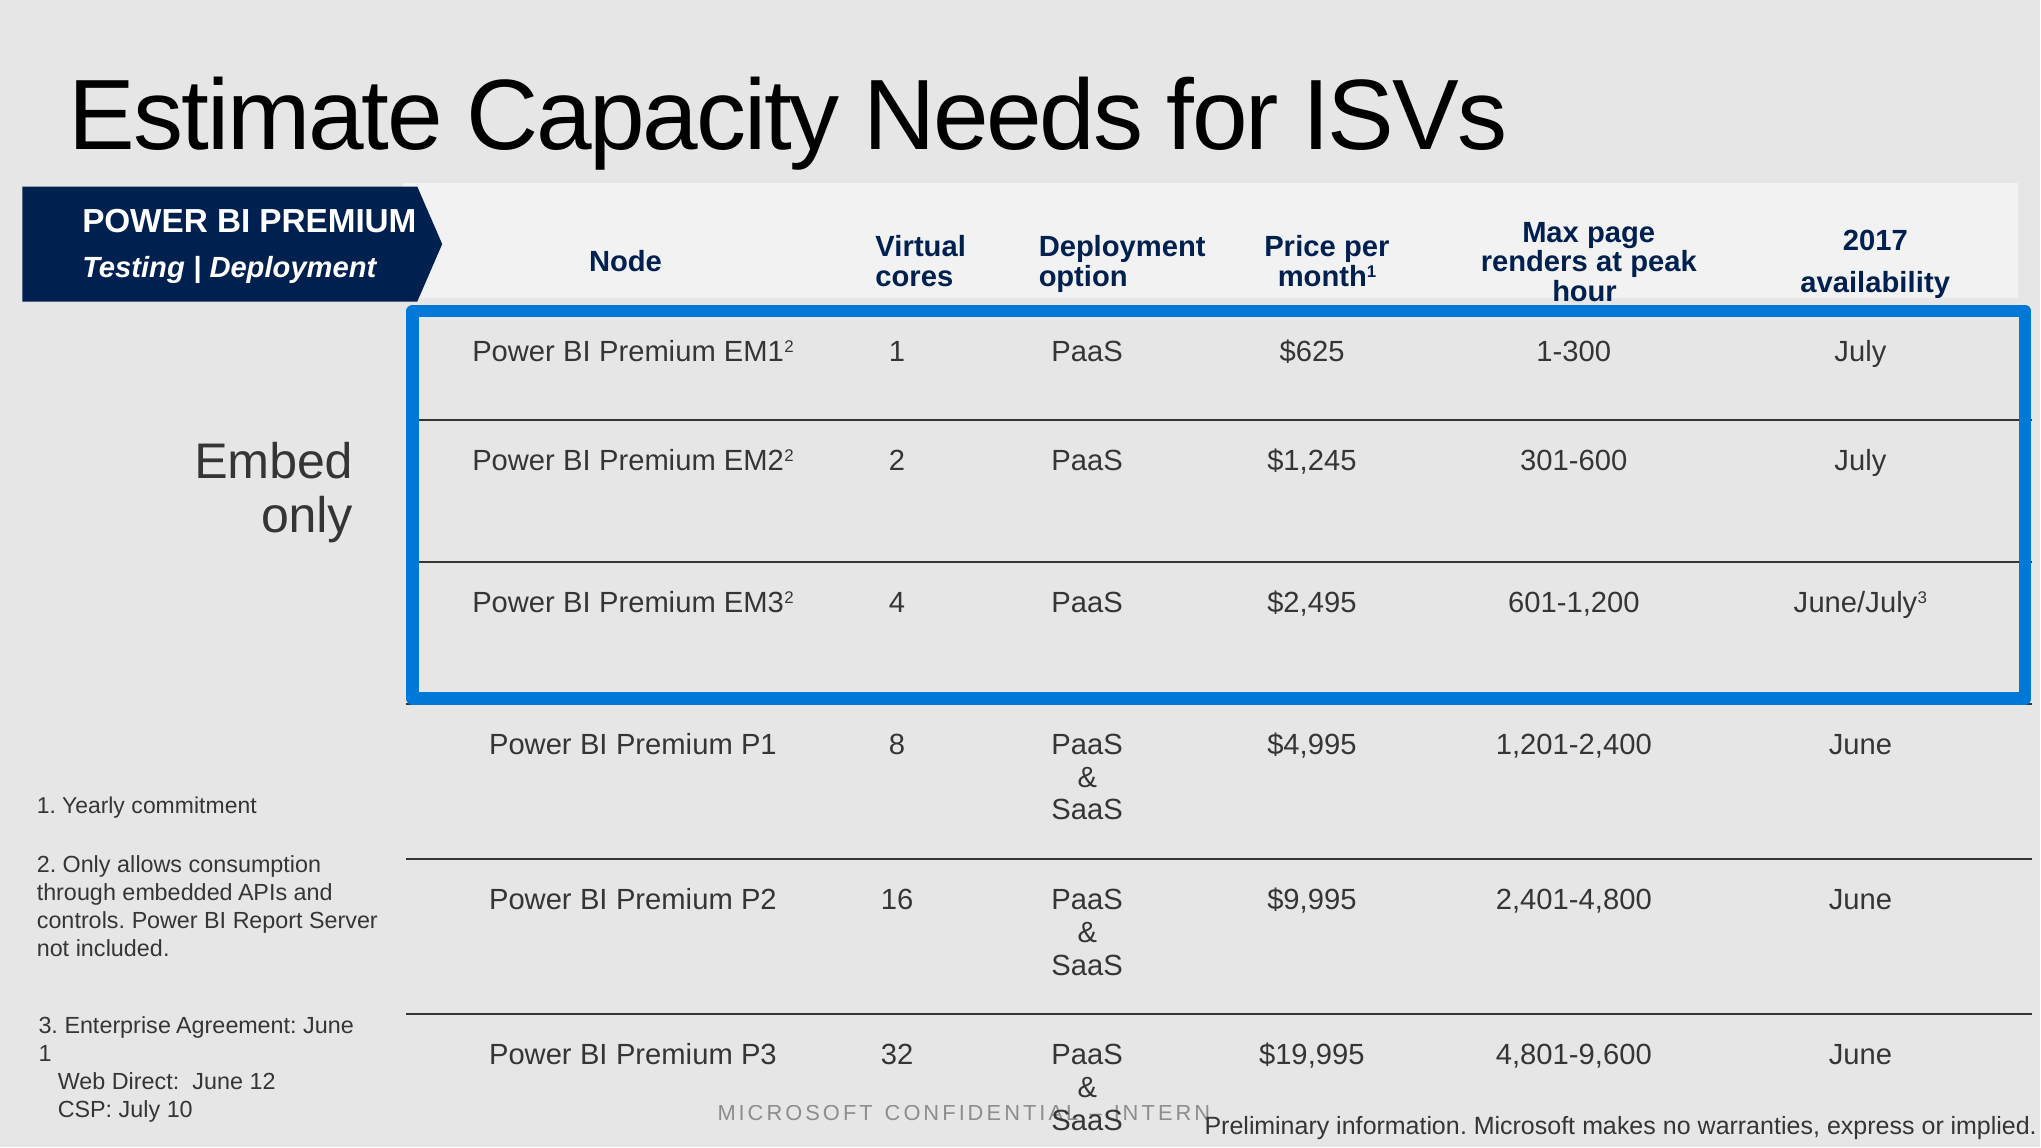

# Estimate Capacity Needs for ISVs

POWER BI PREMIUM
Testing | Deployment
| Node | Virtual cores | Deployment option | Price per month1 | Max page renders at peak hour | 2017 availability |
| --- | --- | --- | --- | --- | --- |
| Power BI Premium EM12 | 1 | PaaS | $625 | 1-300 | July |
| Power BI Premium EM22 | 2 | PaaS | $1,245 | 301-600 | July |
| Power BI Premium EM32 | 4 | PaaS | $2,495 | 601-1,200 | June/July3 |
| Power BI Premium P1 | 8 | PaaS & SaaS | $4,995 | 1,201-2,400 | June |
| Power BI Premium P2 | 16 | PaaS & SaaS | $9,995 | 2,401-4,800 | June |
| Power BI Premium P3 | 32 | PaaS & SaaS | $19,995 | 4,801-9,600 | June |

Embed only
1. Yearly commitment
2. Only allows consumption through embedded APIs and controls. Power BI Report Server not included.
3. Enterprise Agreement: June 1
   Web Direct:  June 12
   CSP: July 10
Preliminary information. Microsoft makes no warranties, express or implied.